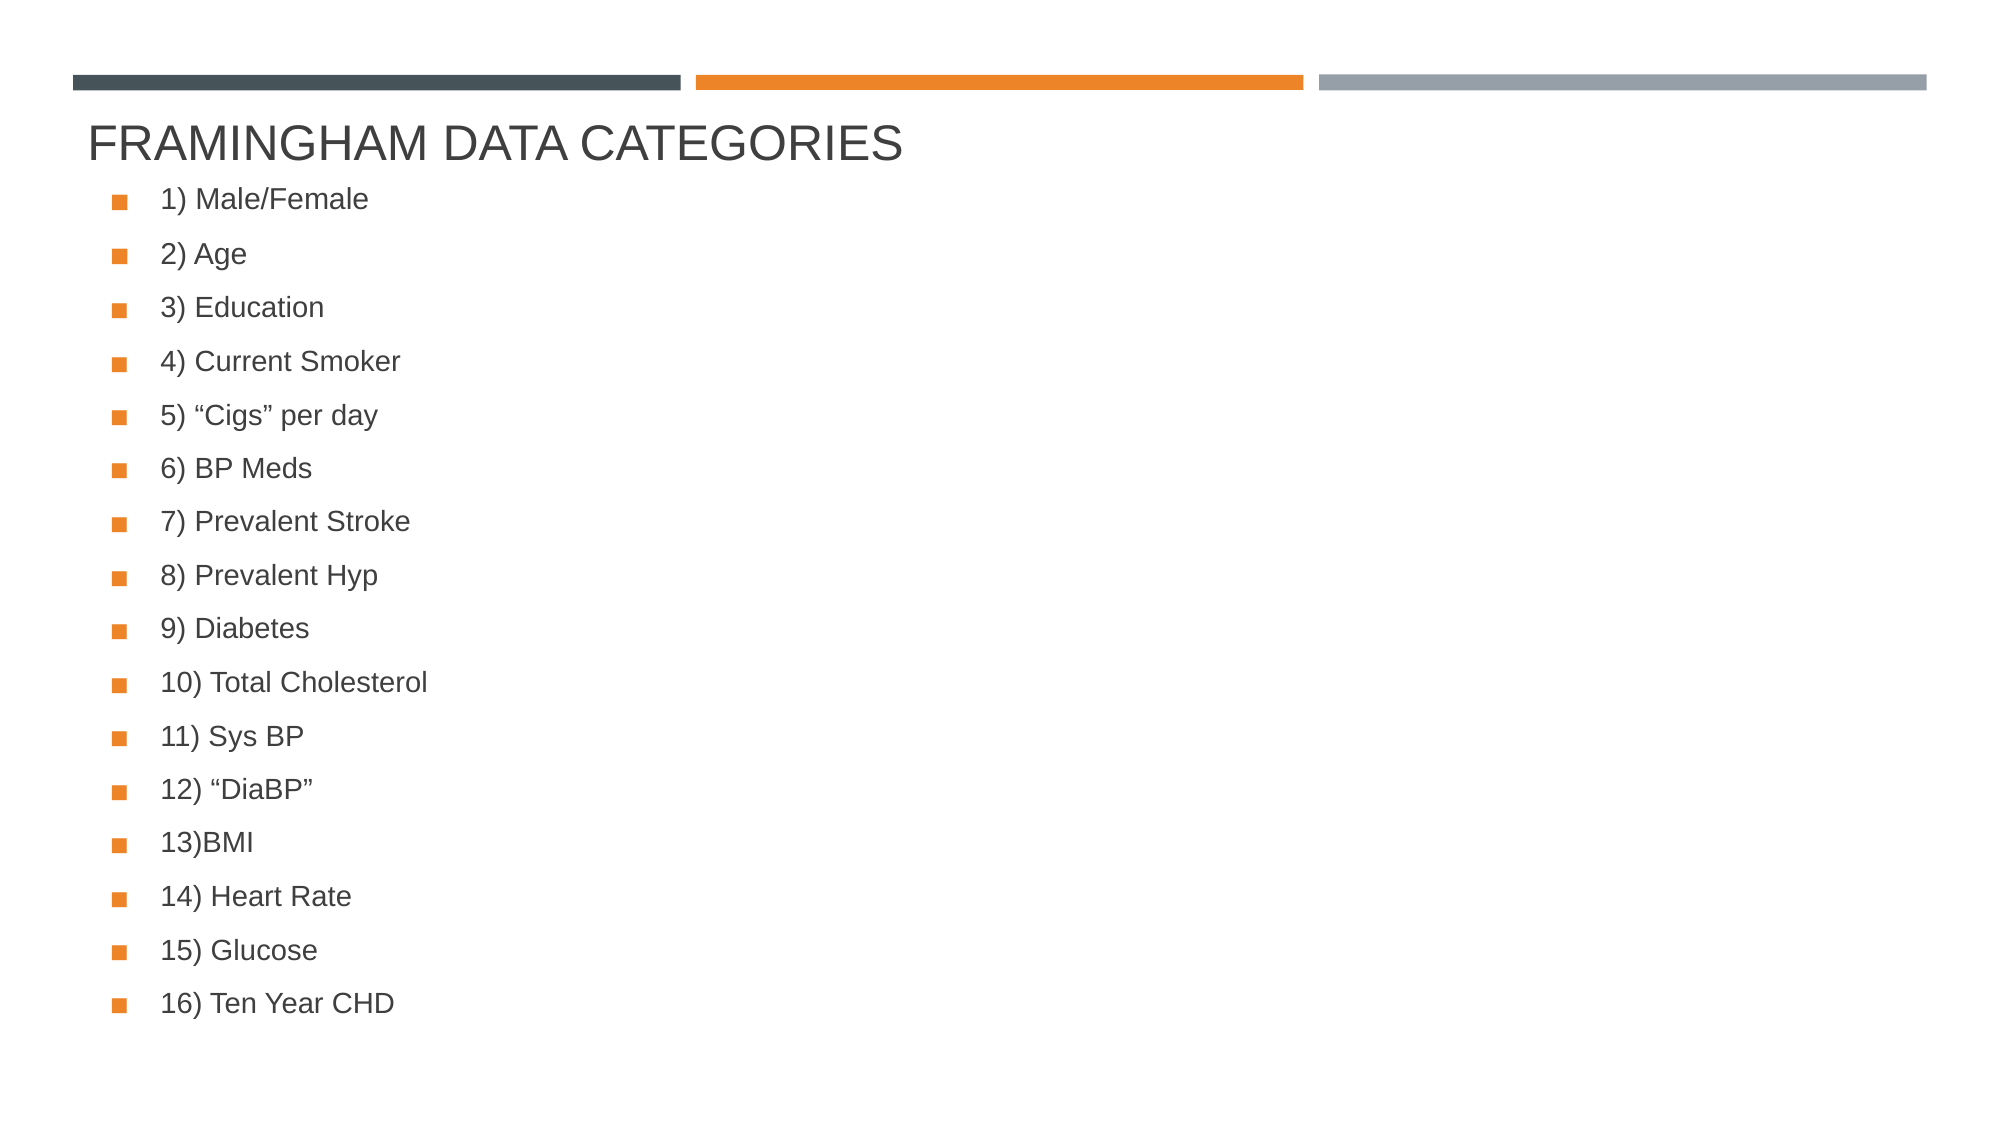

FRAMINGHAM DATA CATEGORIES
1) Male/Female
2) Age
3) Education
4) Current Smoker
5) “Cigs” per day
6) BP Meds
7) Prevalent Stroke
8) Prevalent Hyp
9) Diabetes
10) Total Cholesterol
11) Sys BP
12) “DiaBP”
13)BMI
14) Heart Rate
15) Glucose
16) Ten Year CHD